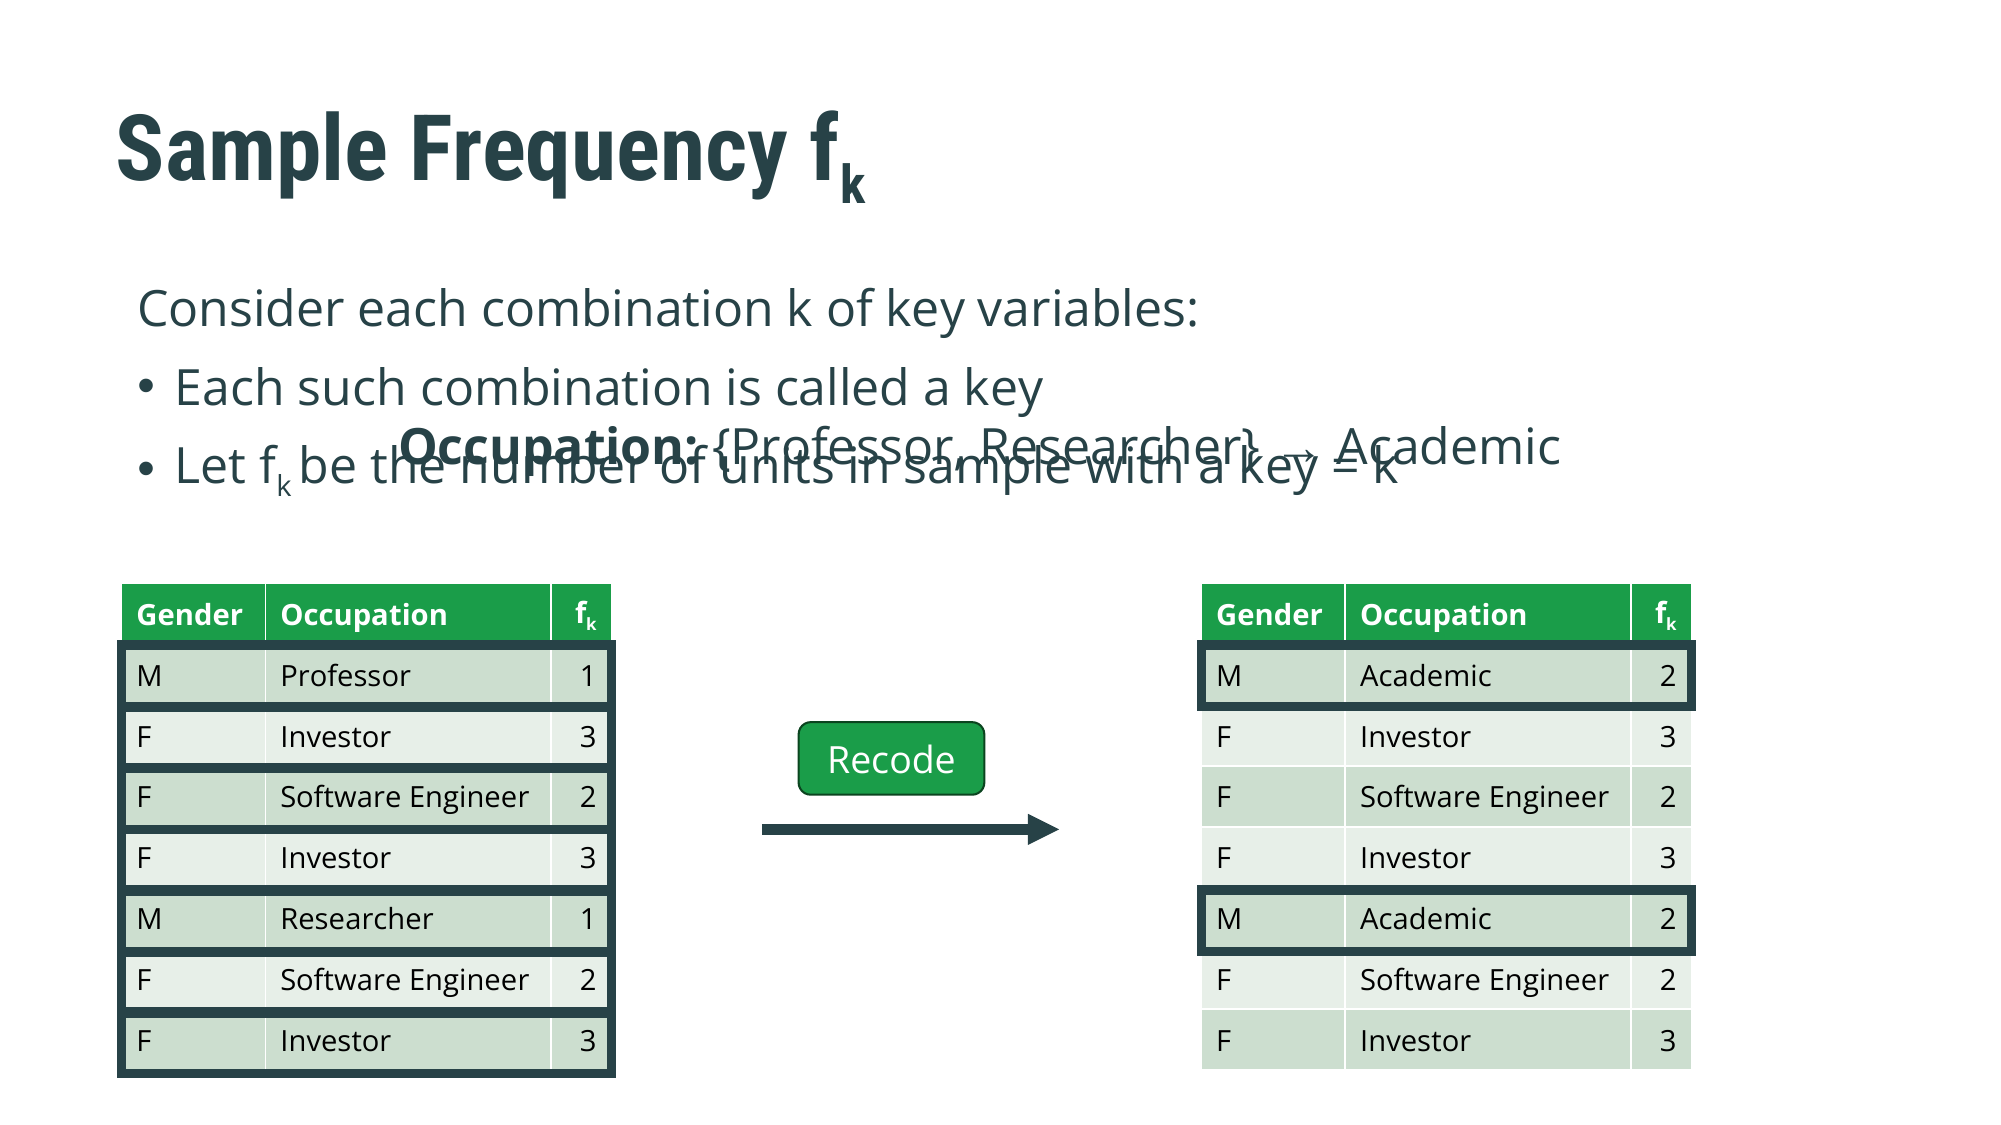

# Sample Frequency fk
Consider each combination k of key variables:
Each such combination is called a key
Let fk be the number of units in sample with a key = k
Occupation: {Professor, Researcher} → Academic
| Gender | Occupation | fk |
| --- | --- | --- |
| M | Professor | 1 |
| F | Investor | 3 |
| F | Software Engineer | 2 |
| F | Investor | 3 |
| M | Researcher | 1 |
| F | Software Engineer | 2 |
| F | Investor | 3 |
| Gender | Occupation | fk |
| --- | --- | --- |
| M | Academic | 2 |
| F | Investor | 3 |
| F | Software Engineer | 2 |
| F | Investor | 3 |
| M | Academic | 2 |
| F | Software Engineer | 2 |
| F | Investor | 3 |

Recode